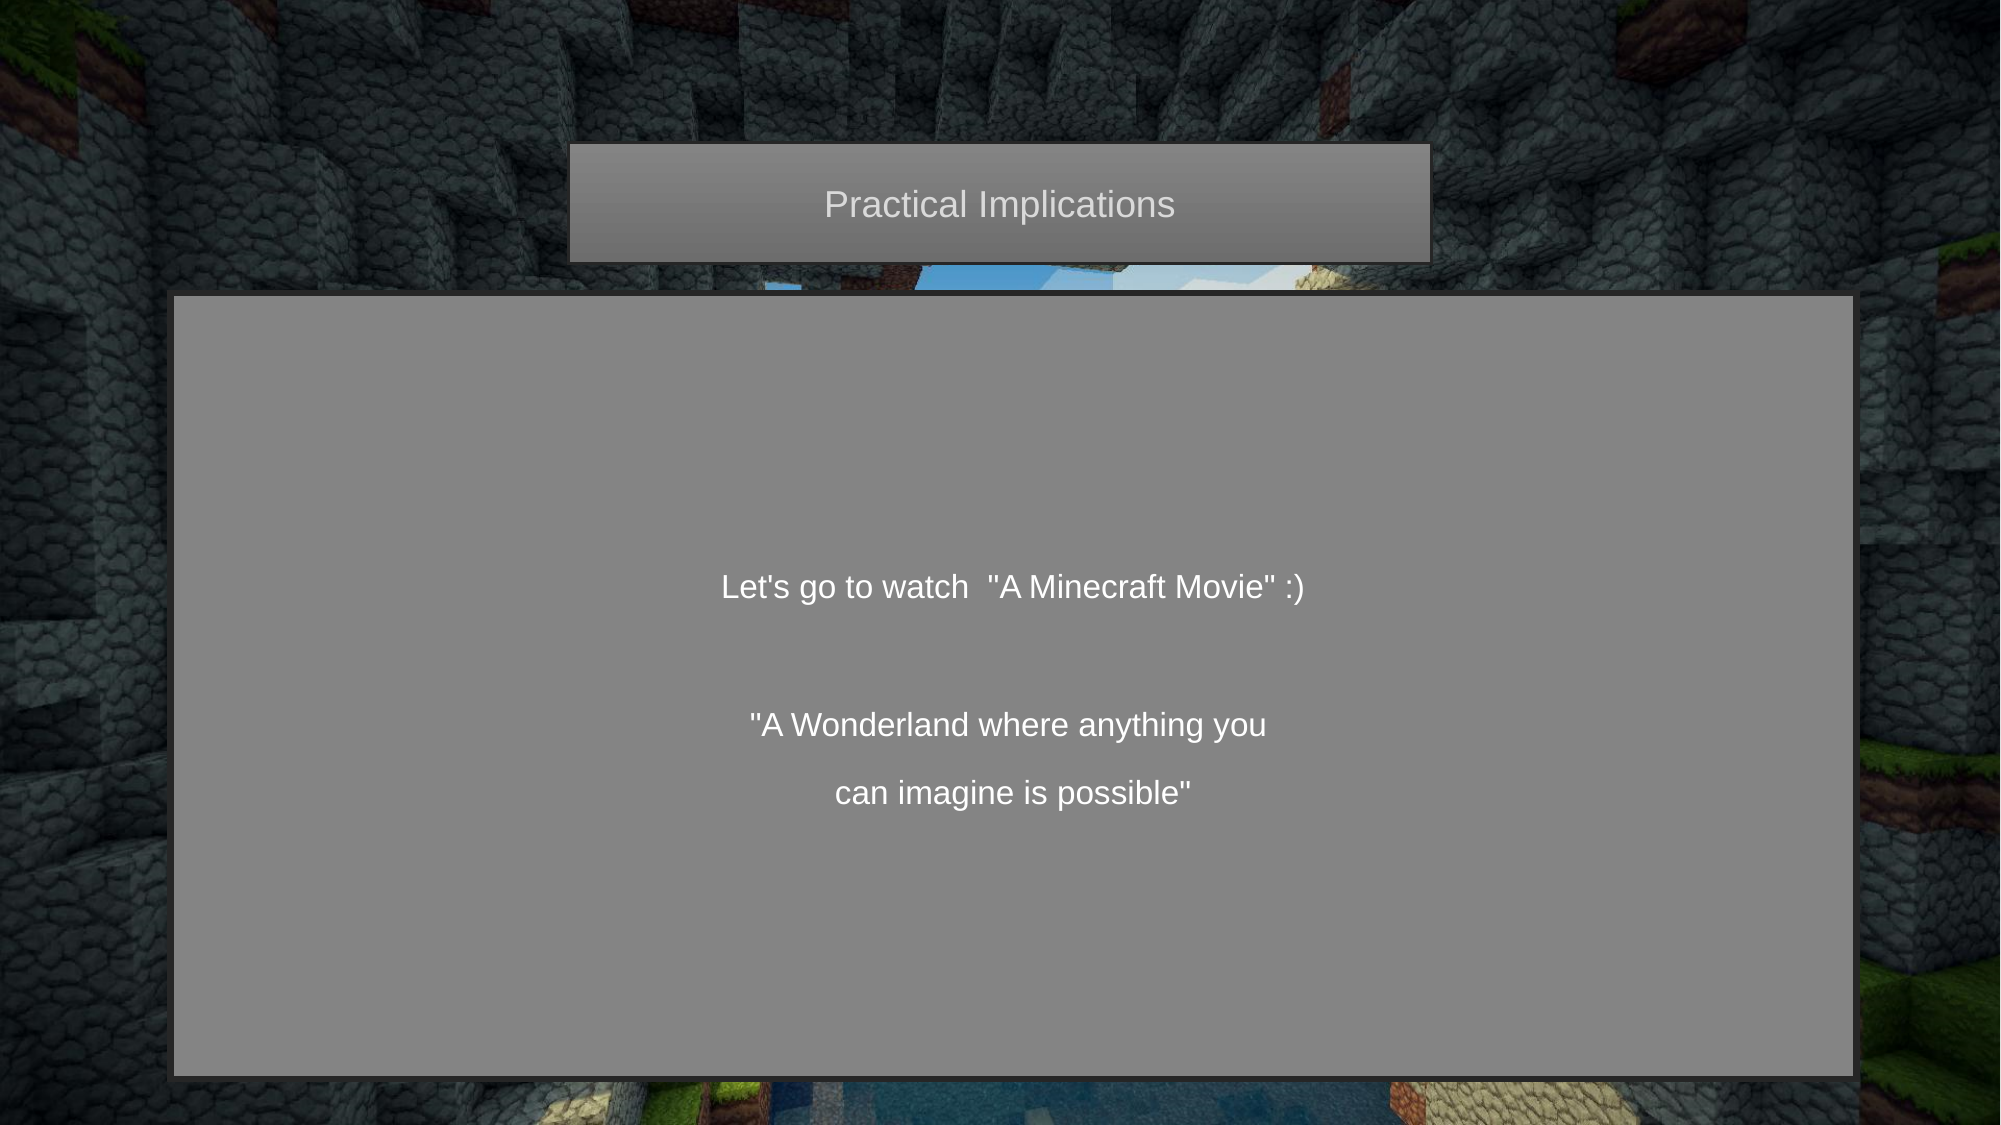

Practical Implications
Let's go to watch  "A Minecraft Movie" :)

"A Wonderland where anything you
can imagine is possible"